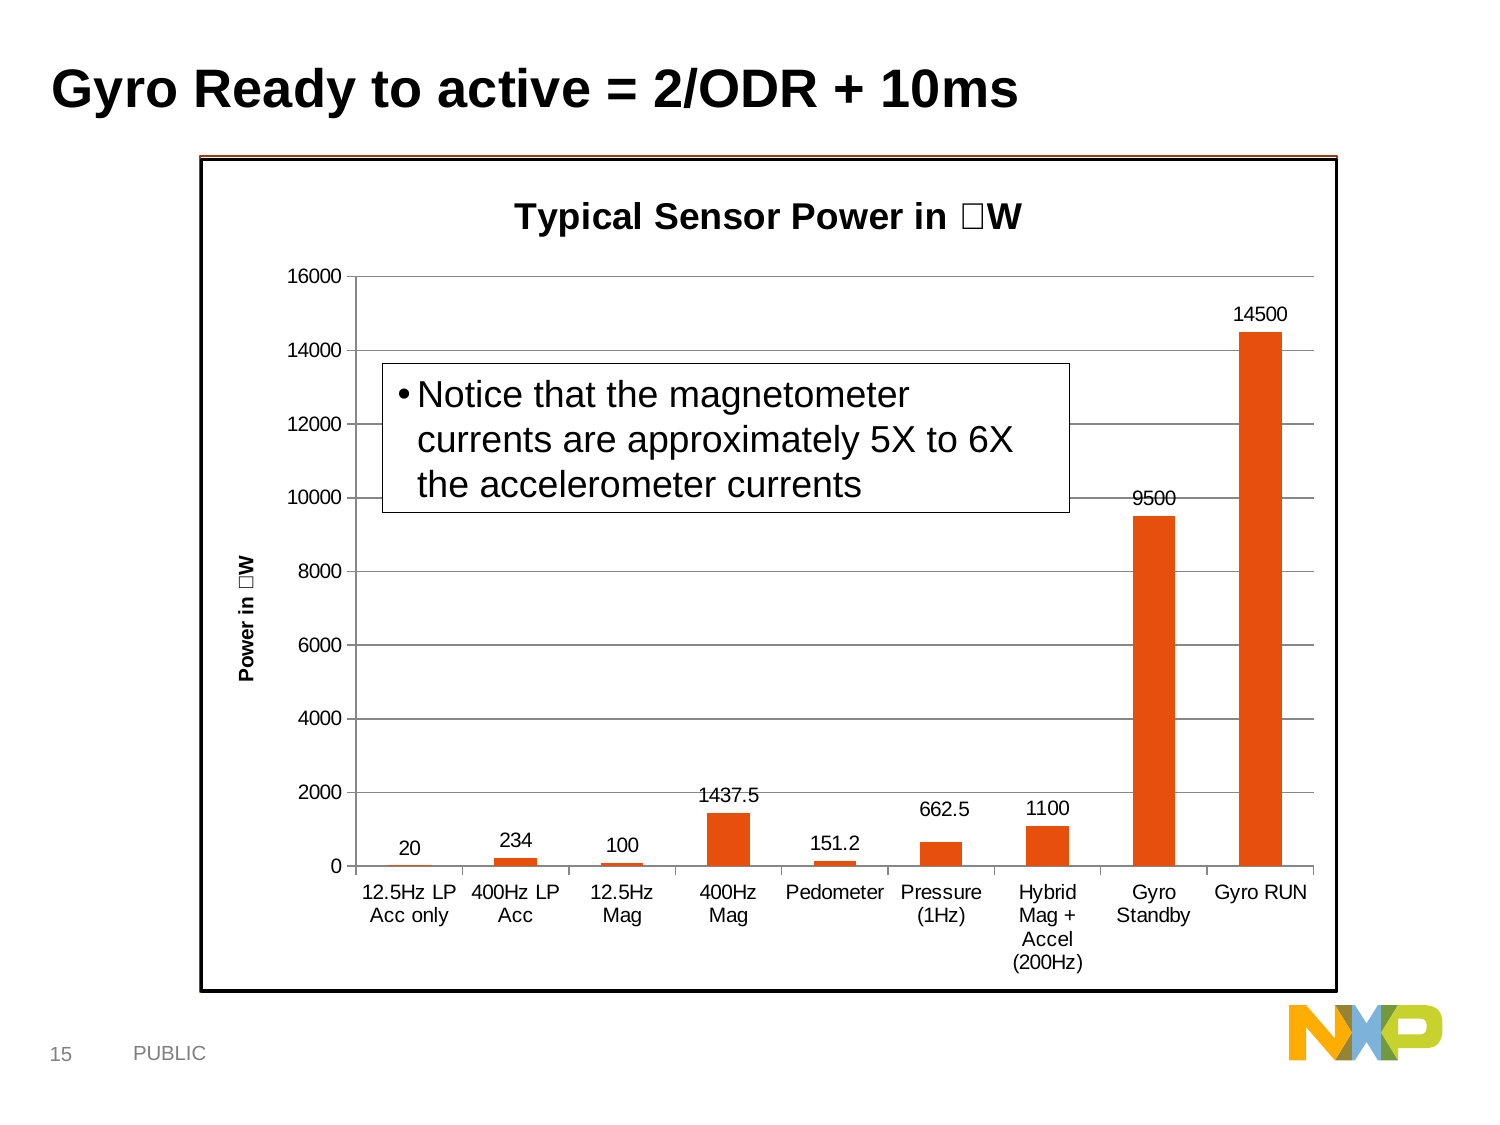

# Gyro Ready to active = 2/ODR + 10ms

### Chart: Typical Sensor Power in W

| Category |  |
|---|---|
| 12.5Hz LP Acc only | 20.0 |
| 400Hz LP Acc | 234.0 |
| 12.5Hz Mag | 100.0 |
| 400Hz Mag | 1437.5 |
| Pedometer | 151.2 |
| Pressure (1Hz) | 662.5 |
| Hybrid Mag + Accel (200Hz) | 1100.0 |
| Gyro Standby | 9500.0 |
| Gyro RUN | 14500.0 |
Notice that the magnetometer currents are approximately 5X to 6X the accelerometer currents